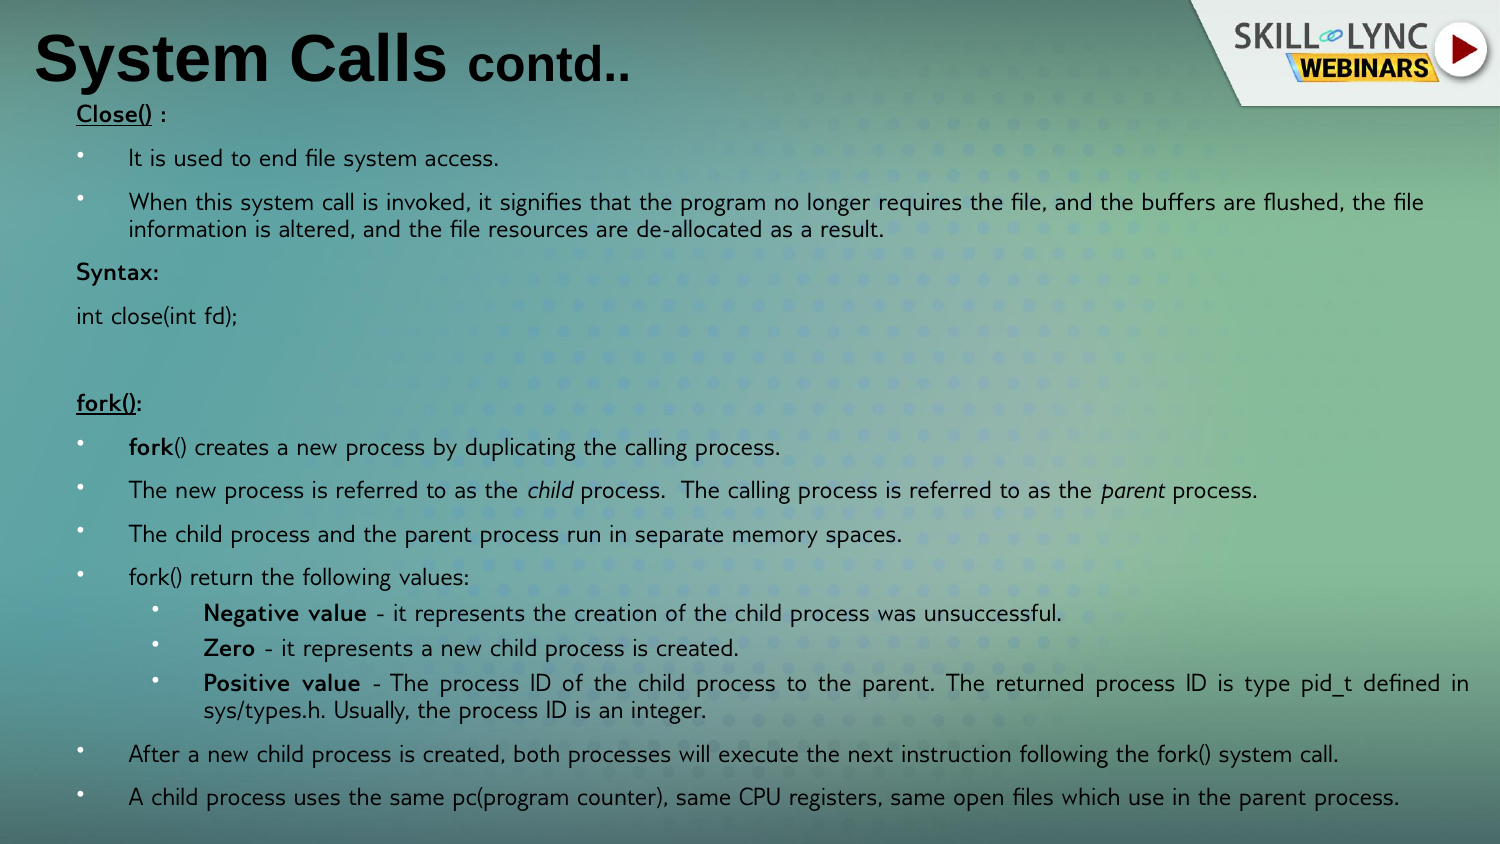

# System Calls contd..
Close() :
It is used to end file system access.
When this system call is invoked, it signifies that the program no longer requires the file, and the buffers are flushed, the file information is altered, and the file resources are de-allocated as a result.
Syntax:
int close(int fd);

fork():
fork() creates a new process by duplicating the calling process.
The new process is referred to as the child process.  The calling process is referred to as the parent process.
The child process and the parent process run in separate memory spaces.
fork() return the following values:
Negative value - it represents the creation of the child process was unsuccessful.
Zero - it represents a new child process is created.
Positive value - The process ID of the child process to the parent. The returned process ID is type pid_t defined in sys/types.h. Usually, the process ID is an integer.
After a new child process is created, both processes will execute the next instruction following the fork() system call.
A child process uses the same pc(program counter), same CPU registers, same open files which use in the parent process.